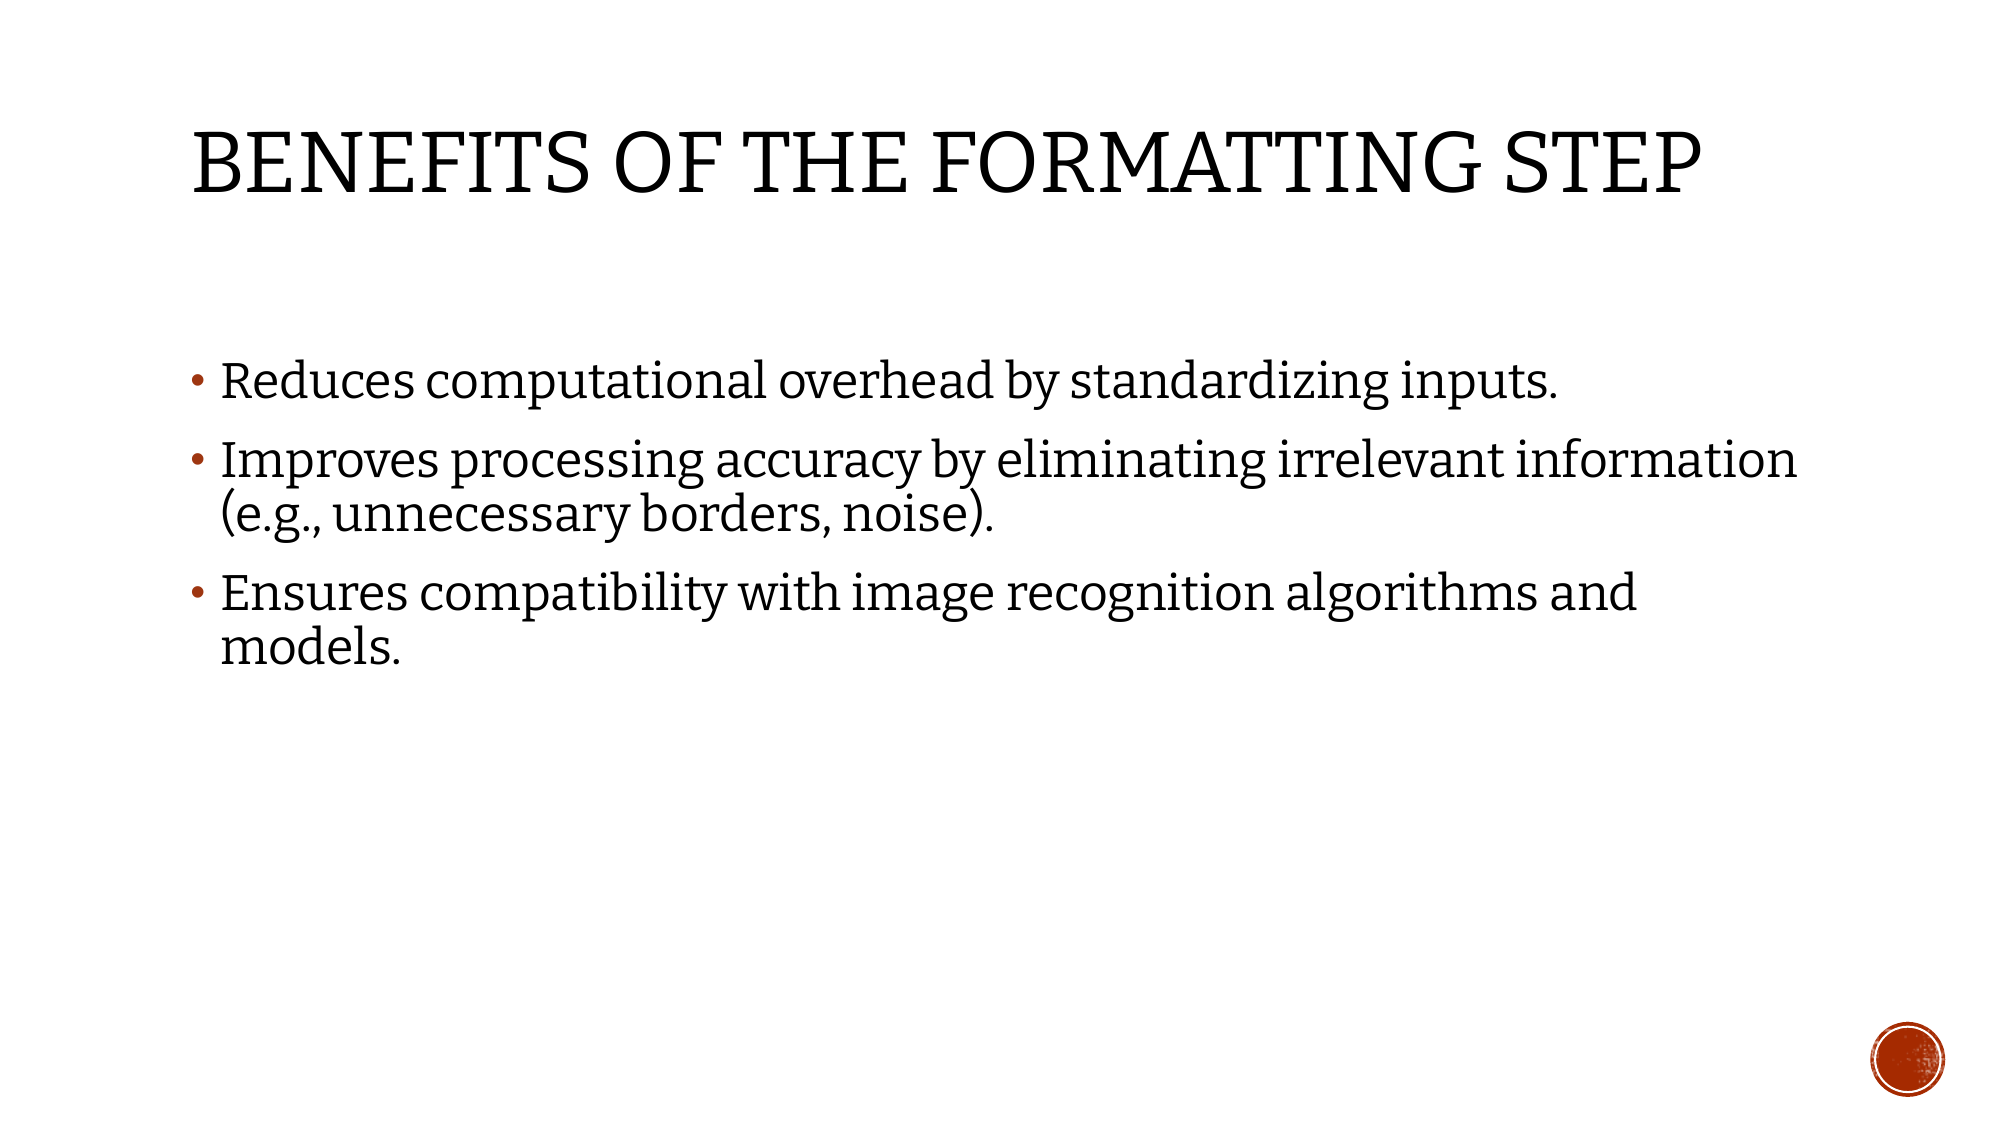

# Benefits of the Formatting Step
Reduces computational overhead by standardizing inputs.
Improves processing accuracy by eliminating irrelevant information (e.g., unnecessary borders, noise).
Ensures compatibility with image recognition algorithms and models.